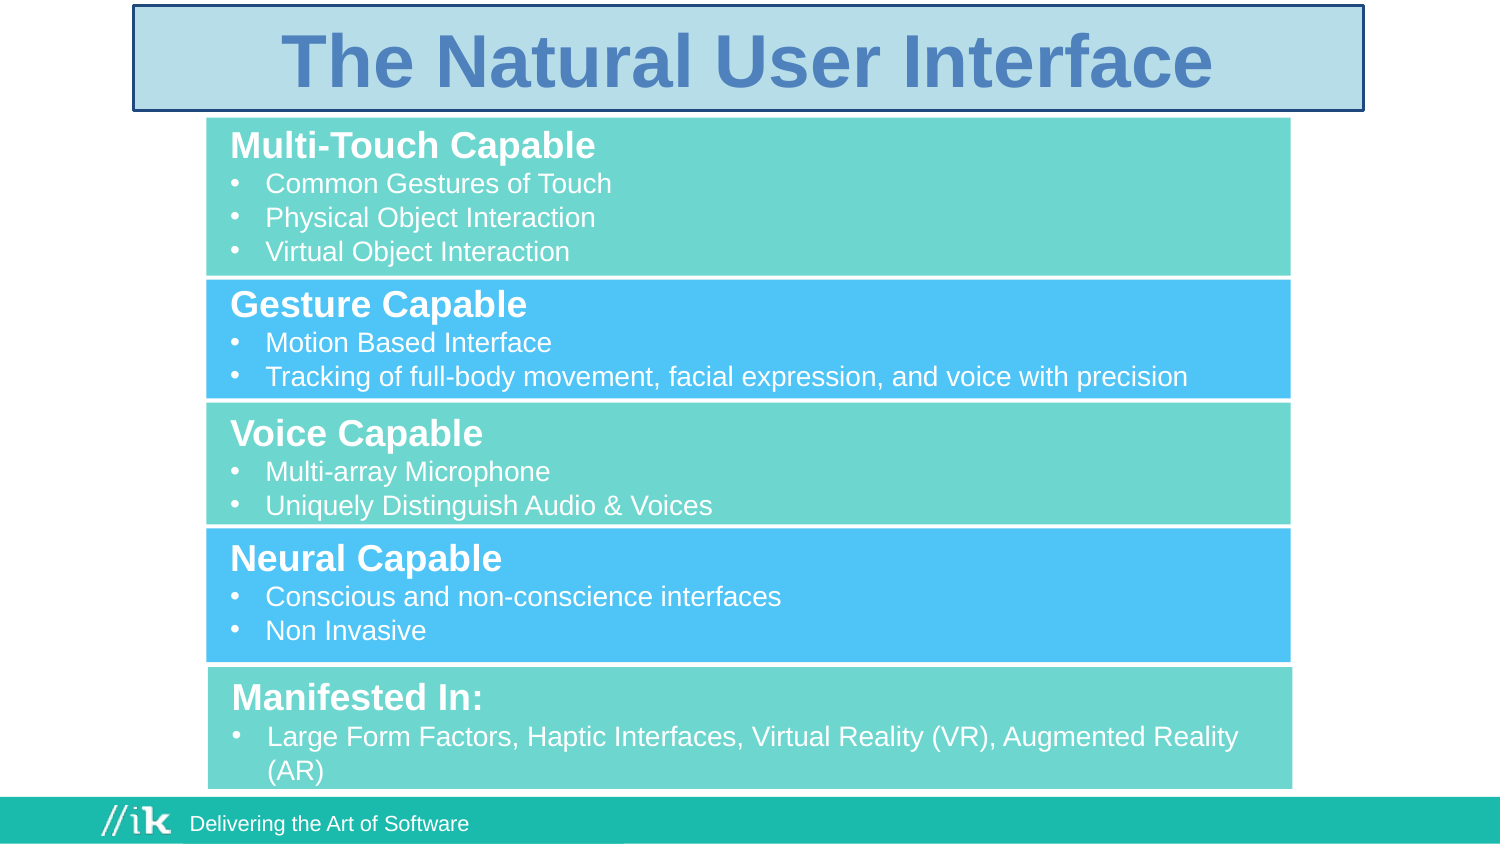

The Natural User Interface

Multi-Touch Capable
Common Gestures of Touch
Physical Object Interaction
Virtual Object Interaction

Gesture Capable
Motion Based Interface
Tracking of full-body movement, facial expression, and voice with precision

Voice Capable
Multi-array Microphone
Uniquely Distinguish Audio & Voices

Neural Capable
Conscious and non-conscience interfaces
Non Invasive

Manifested In:
Large Form Factors, Haptic Interfaces, Virtual Reality (VR), Augmented Reality (AR)